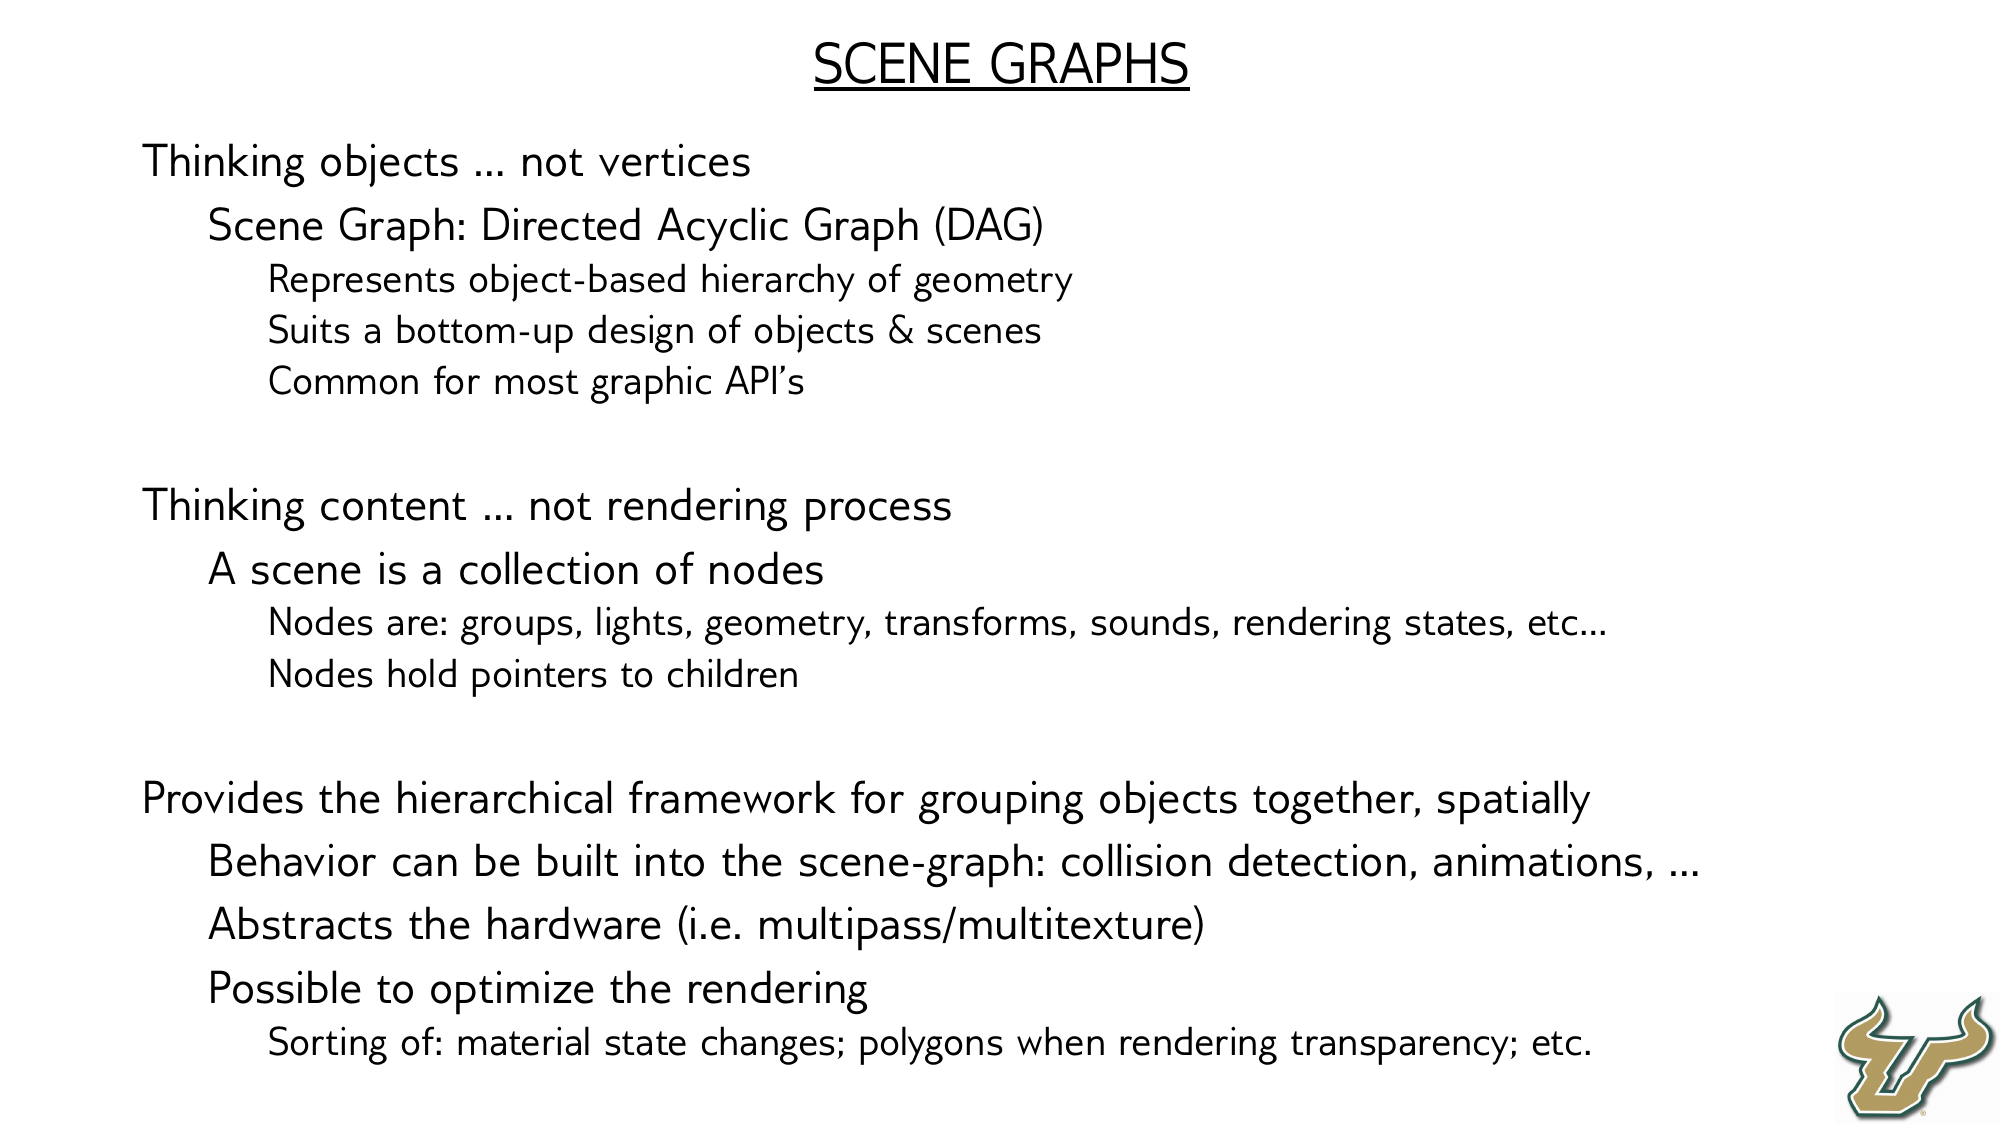

Scene Graphs
Thinking objects … not vertices
Scene Graph: Directed Acyclic Graph (DAG)
Represents object-based hierarchy of geometry
Suits a bottom-up design of objects & scenes
Common for most graphic API’s

Thinking content … not rendering process
A scene is a collection of nodes
Nodes are: groups, lights, geometry, transforms, sounds, rendering states, etc…
Nodes hold pointers to children

Provides the hierarchical framework for grouping objects together, spatially
Behavior can be built into the scene-graph: collision detection, animations, …
Abstracts the hardware (i.e. multipass/multitexture)
Possible to optimize the rendering
Sorting of: material state changes; polygons when rendering transparency; etc.